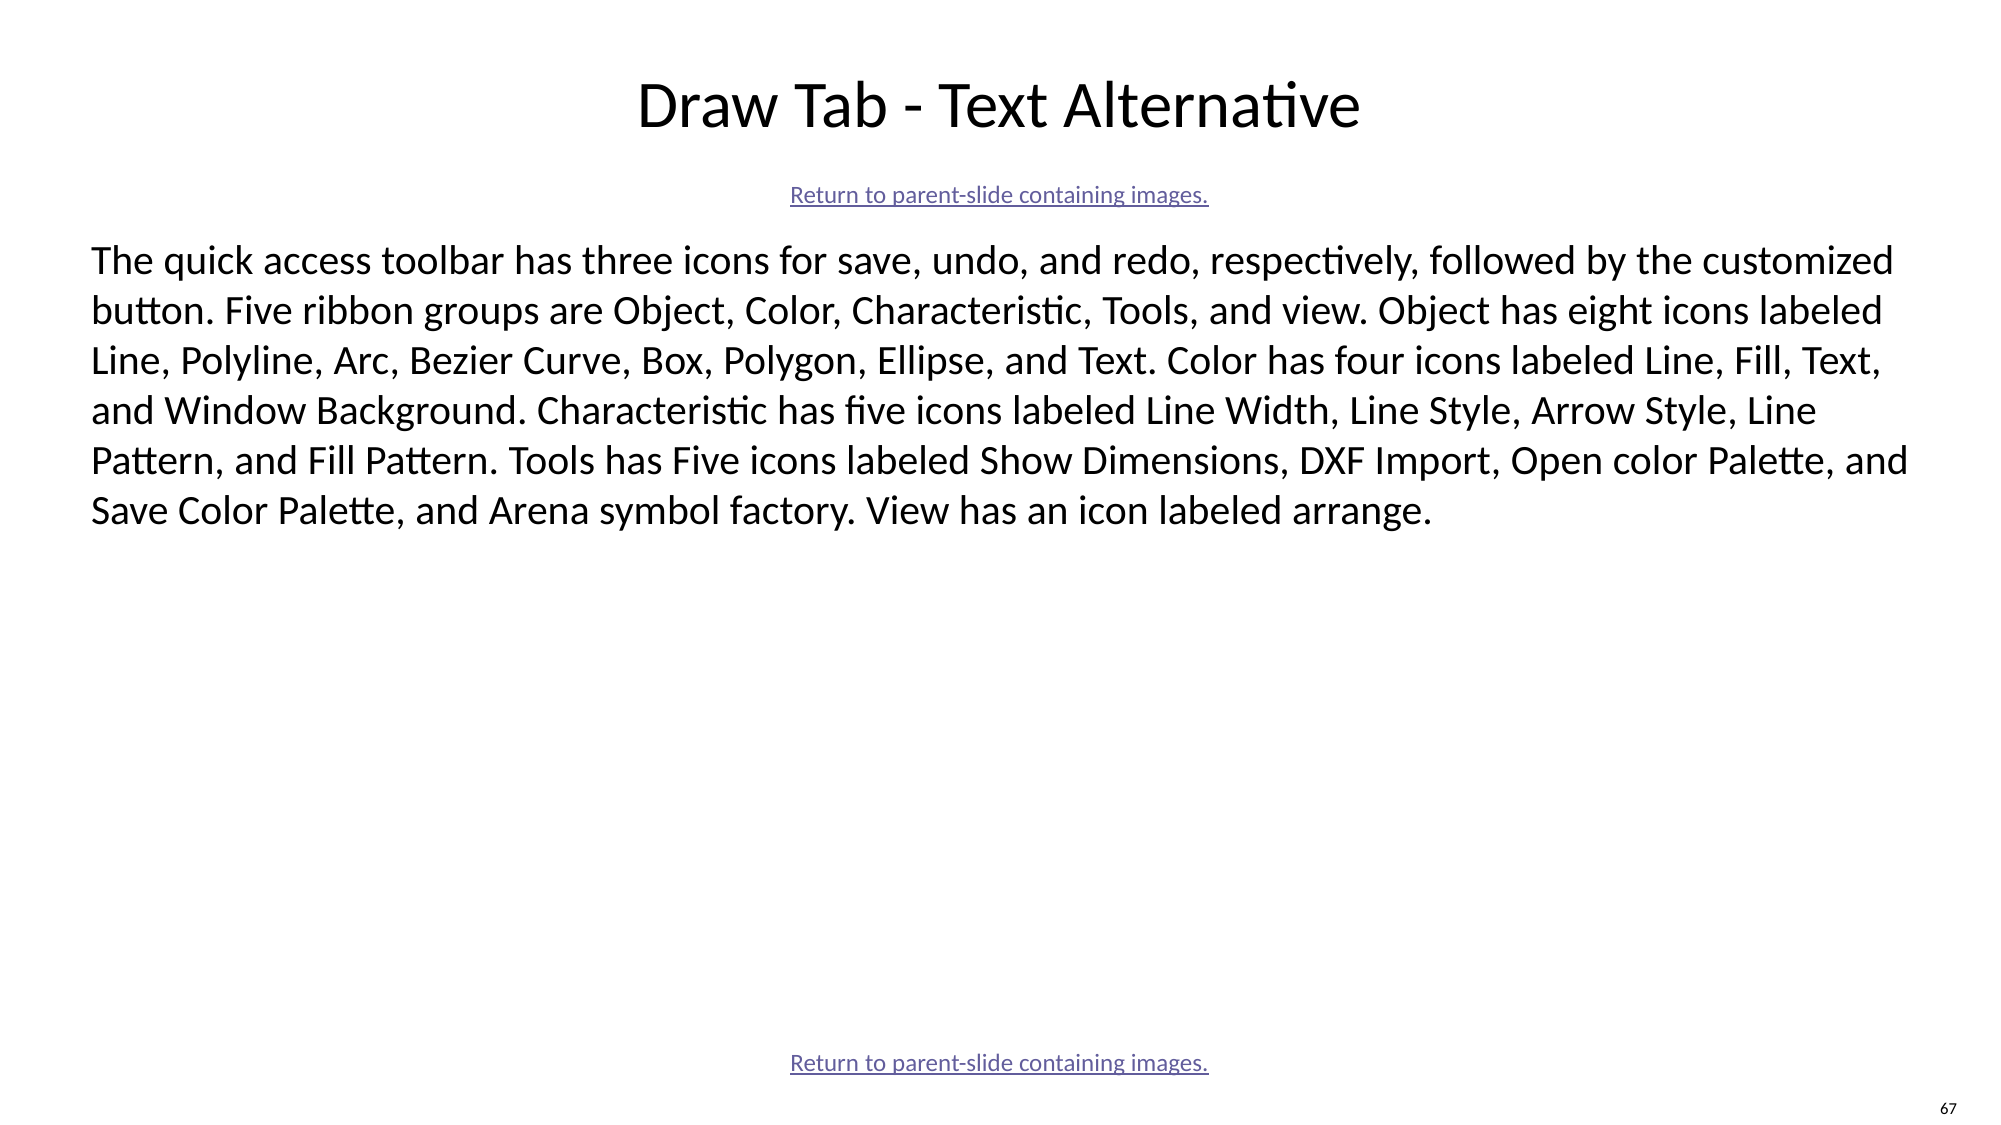

# Draw Tab - Text Alternative
Return to parent-slide containing images.
The quick access toolbar has three icons for save, undo, and redo, respectively, followed by the customized button. Five ribbon groups are Object, Color, Characteristic, Tools, and view. Object has eight icons labeled Line, Polyline, Arc, Bezier Curve, Box, Polygon, Ellipse, and Text. Color has four icons labeled Line, Fill, Text, and Window Background. Characteristic has five icons labeled Line Width, Line Style, Arrow Style, Line Pattern, and Fill Pattern. Tools has Five icons labeled Show Dimensions, DXF Import, Open color Palette, and Save Color Palette, and Arena symbol factory. View has an icon labeled arrange.
Return to parent-slide containing images.
67